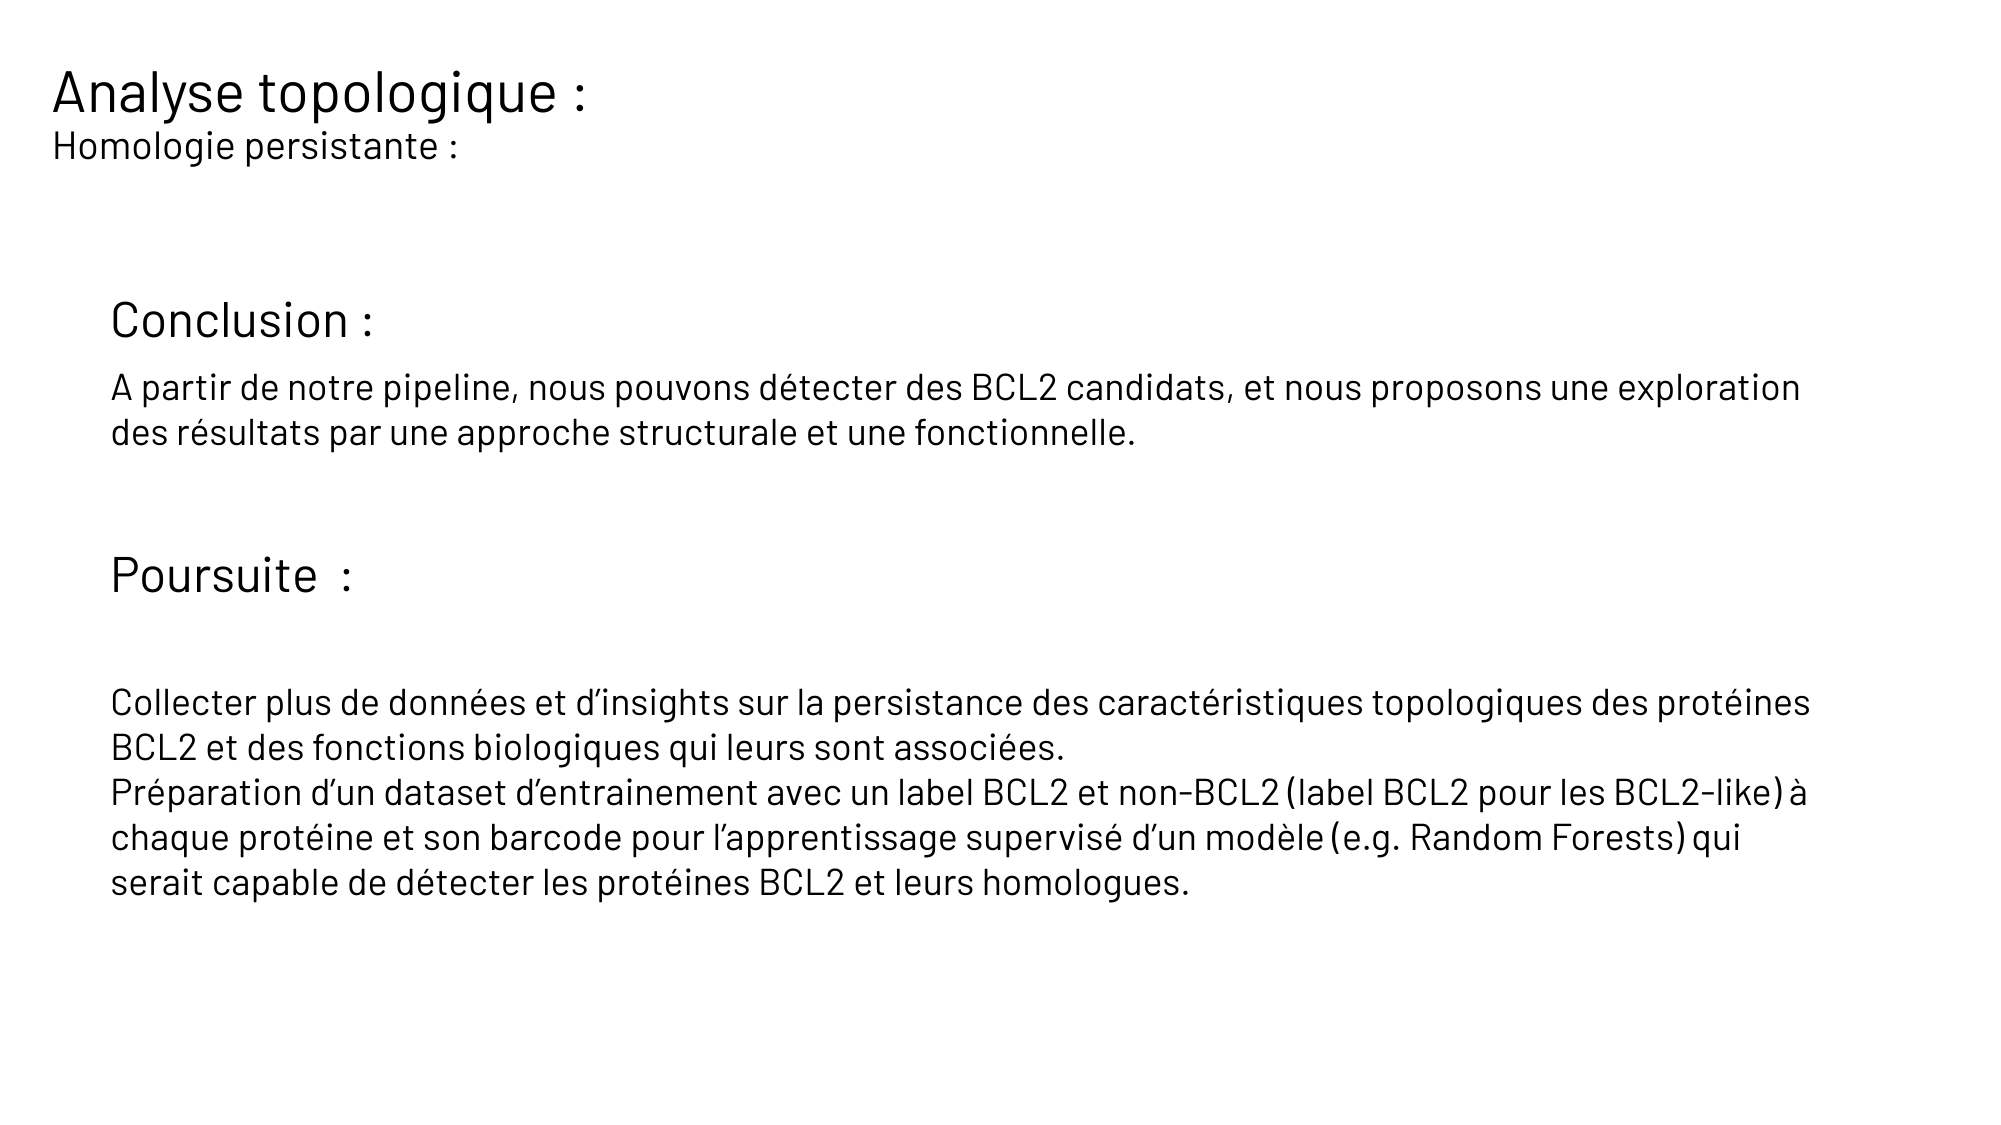

Analyse topologique :
Homologie persistante :
Conclusion :
A partir de notre pipeline, nous pouvons détecter des BCL2 candidats, et nous proposons une exploration des résultats par une approche structurale et une fonctionnelle.
Poursuite  :
Collecter plus de données et d’insights sur la persistance des caractéristiques topologiques des protéines BCL2 et des fonctions biologiques qui leurs sont associées.
Préparation d’un dataset d’entrainement avec un label BCL2 et non-BCL2 (label BCL2 pour les BCL2-like) à chaque protéine et son barcode pour l’apprentissage supervisé d’un modèle (e.g. Random Forests) qui serait capable de détecter les protéines BCL2 et leurs homologues.